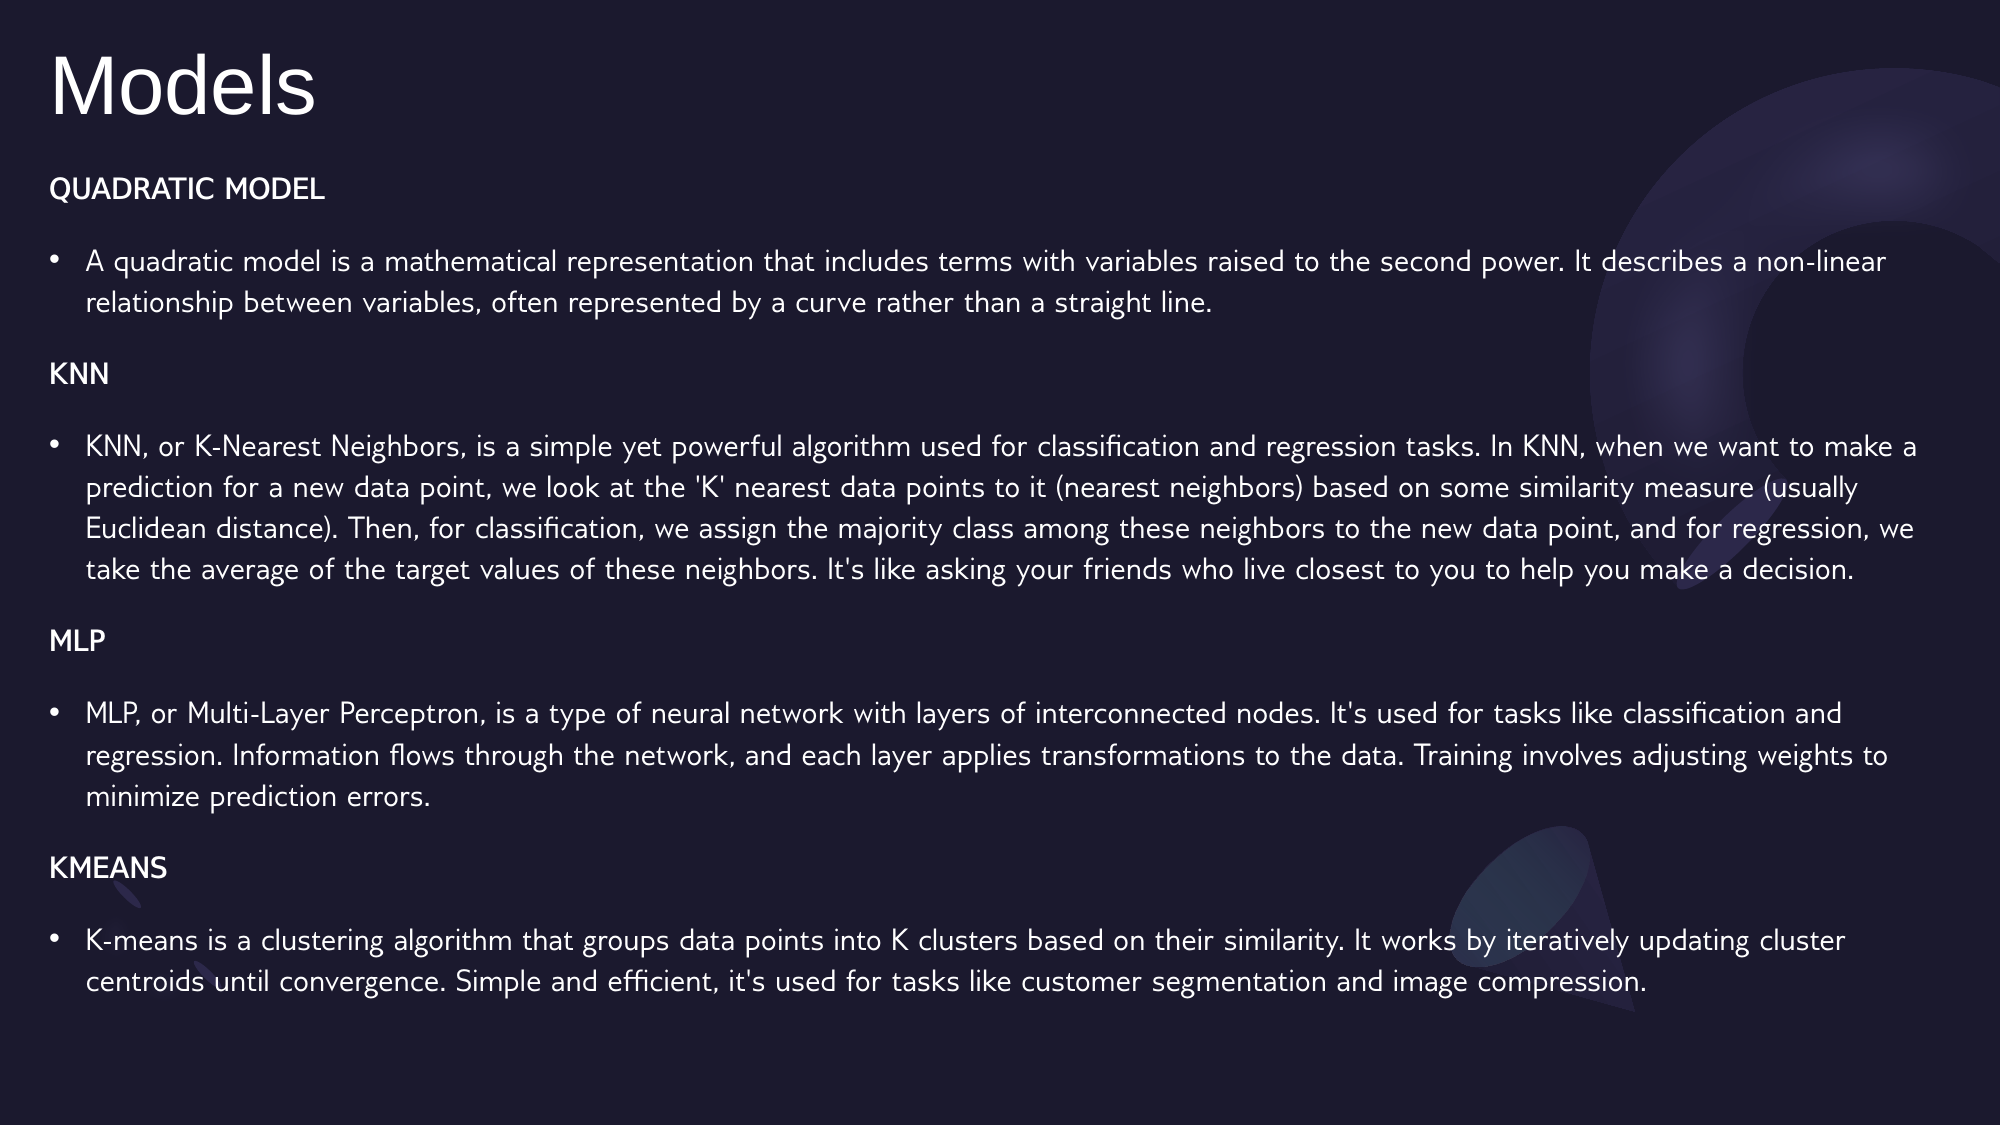

# Models
QUADRATIC MODEL
A quadratic model is a mathematical representation that includes terms with variables raised to the second power. It describes a non-linear relationship between variables, often represented by a curve rather than a straight line.
KNN
KNN, or K-Nearest Neighbors, is a simple yet powerful algorithm used for classification and regression tasks. In KNN, when we want to make a prediction for a new data point, we look at the 'K' nearest data points to it (nearest neighbors) based on some similarity measure (usually Euclidean distance). Then, for classification, we assign the majority class among these neighbors to the new data point, and for regression, we take the average of the target values of these neighbors. It's like asking your friends who live closest to you to help you make a decision.
MLP
MLP, or Multi-Layer Perceptron, is a type of neural network with layers of interconnected nodes. It's used for tasks like classification and regression. Information flows through the network, and each layer applies transformations to the data. Training involves adjusting weights to minimize prediction errors.
KMEANS
K-means is a clustering algorithm that groups data points into K clusters based on their similarity. It works by iteratively updating cluster centroids until convergence. Simple and efficient, it's used for tasks like customer segmentation and image compression.